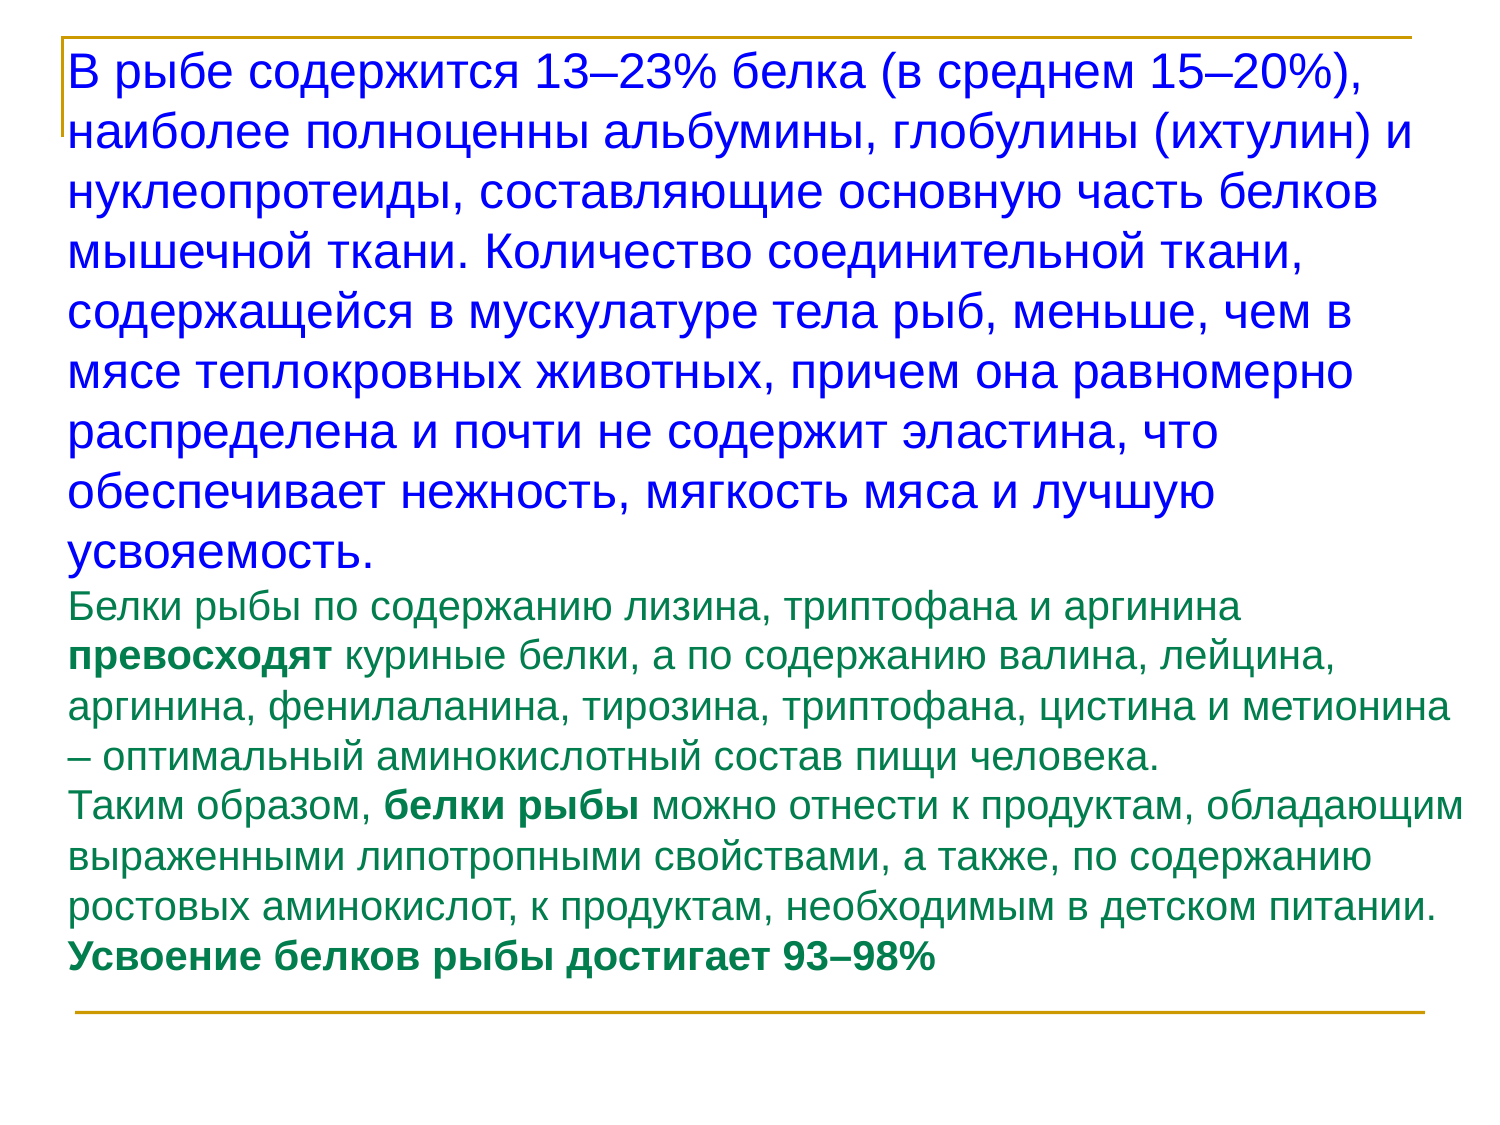

В рыбе содержится 13–23% белка (в среднем 15–20%), наиболее полноценны альбумины, глобулины (ихтулин) и нуклеопротеиды, составляющие основную часть белков мышечной ткани. Количество соединительной ткани, содержащейся в мускулатуре тела рыб, меньше, чем в мясе теплокровных животных, причем она равномерно распределена и почти не содержит эластина, что обеспечивает нежность, мягкость мяса и лучшую усвояемость.
Белки рыбы по содержанию лизина, триптофана и аргинина превосходят куриные белки, а по содержанию валина, лейцина, аргинина, фенилаланина, тирозина, триптофана, цистина и метионина – оптимальный аминокислотный состав пищи человека.
Таким образом, белки рыбы можно отнести к продуктам, обладающим выраженными липотропными свойствами, а также, по содержанию ростовых аминокислот, к продуктам, необходимым в детском питании.
Усвоение белков рыбы достигает 93–98%